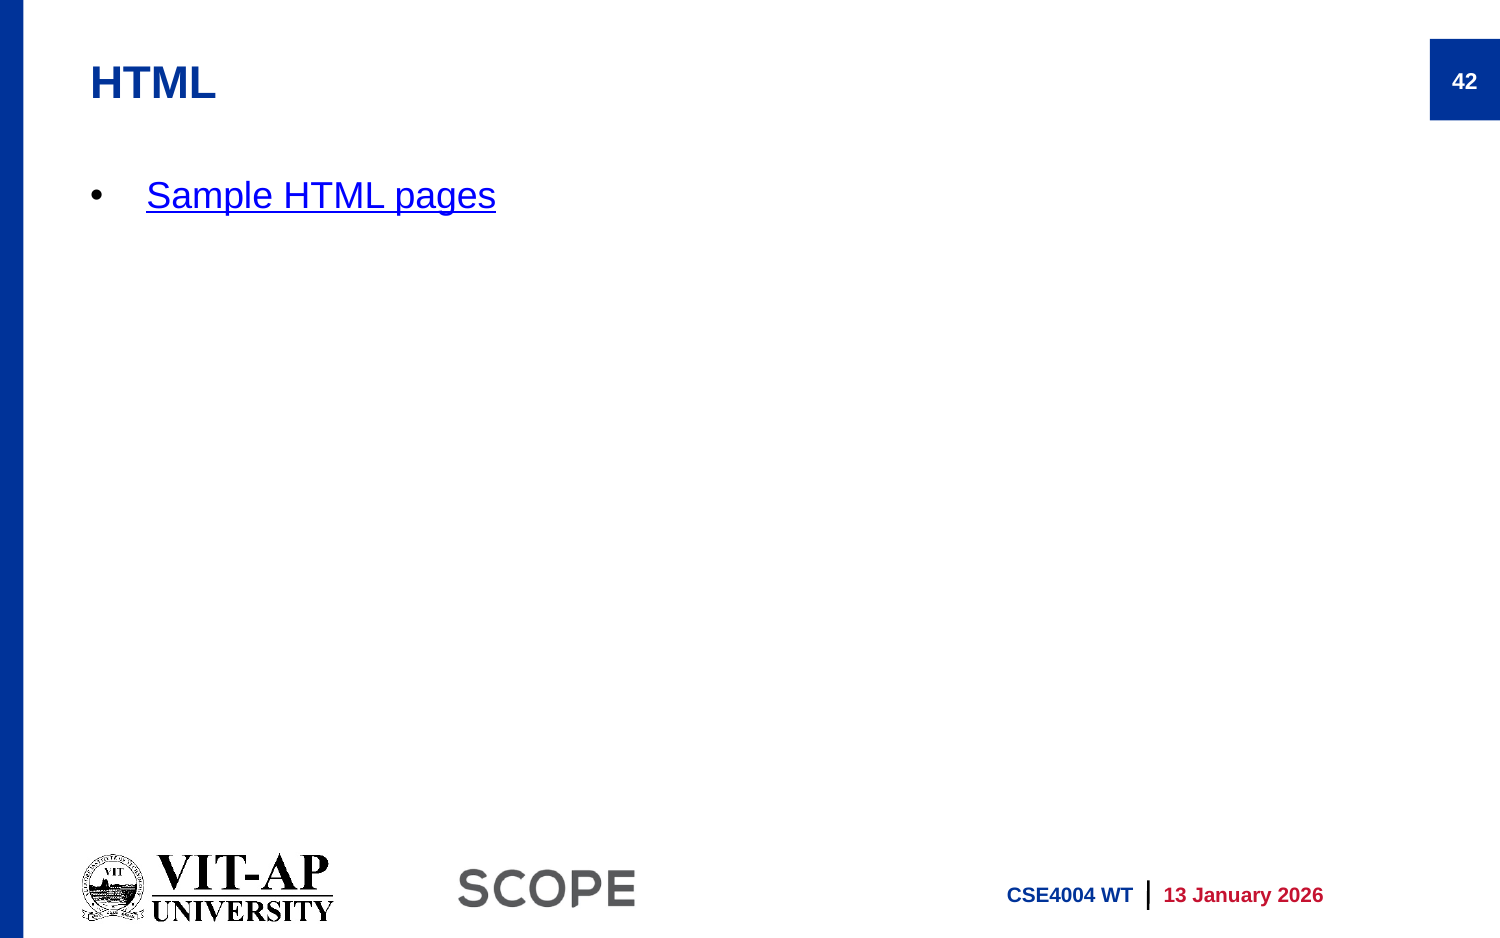

# HTML
42
Sample HTML pages
CSE4004 WT
13 January 2026